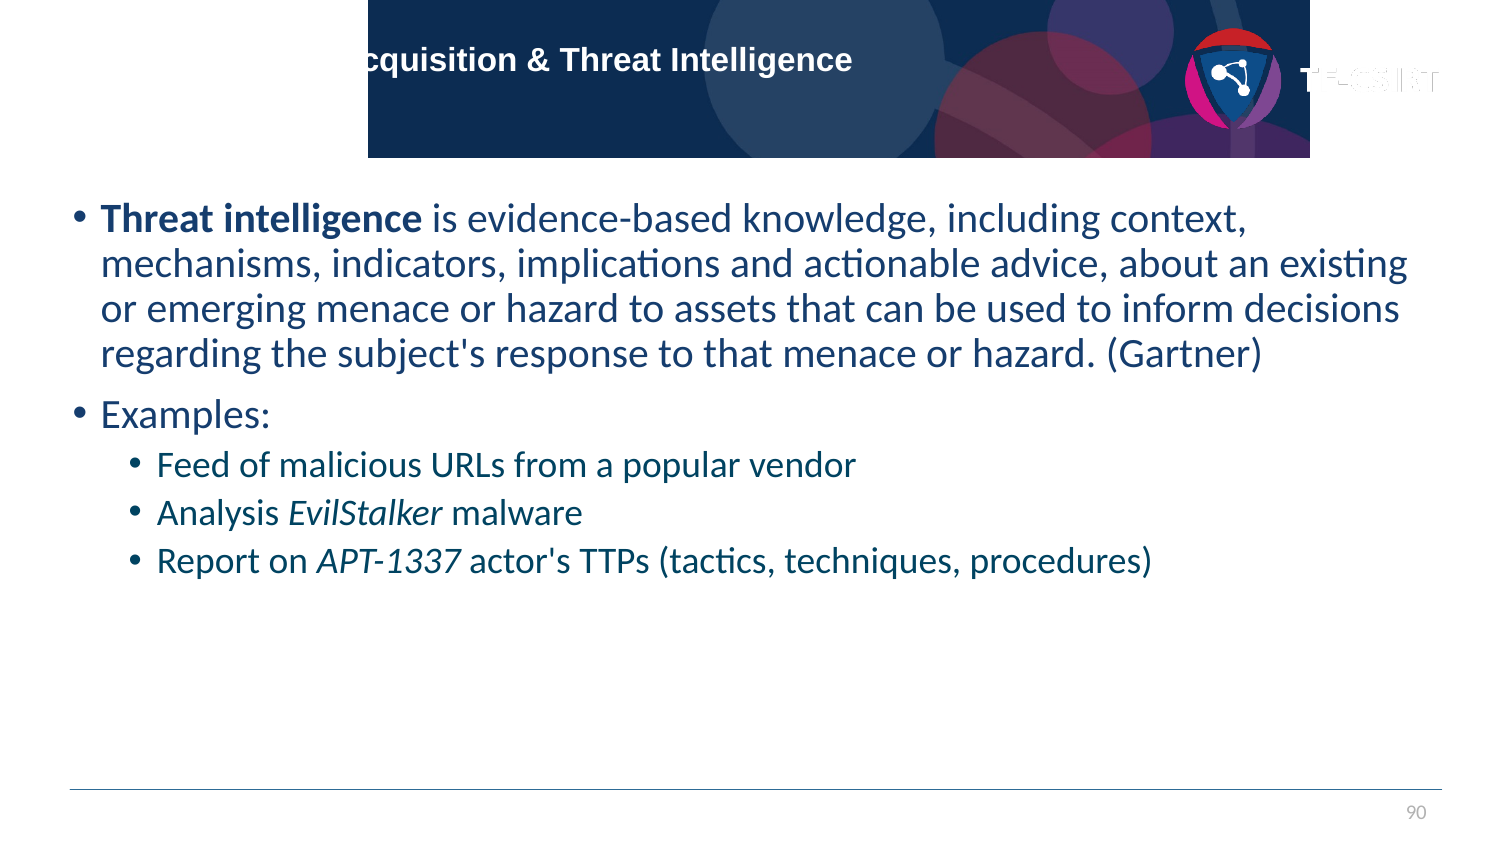

# Section 4 – Data Acquisition & Threat Intelligence Threat Intelligence
Threat intelligence is evidence-based knowledge, including context, mechanisms, indicators, implications and actionable advice, about an existing or emerging menace or hazard to assets that can be used to inform decisions regarding the subject's response to that menace or hazard. (Gartner)
Examples:
Feed of malicious URLs from a popular vendor
Analysis EvilStalker malware
Report on APT-1337 actor's TTPs (tactics, techniques, procedures)

90